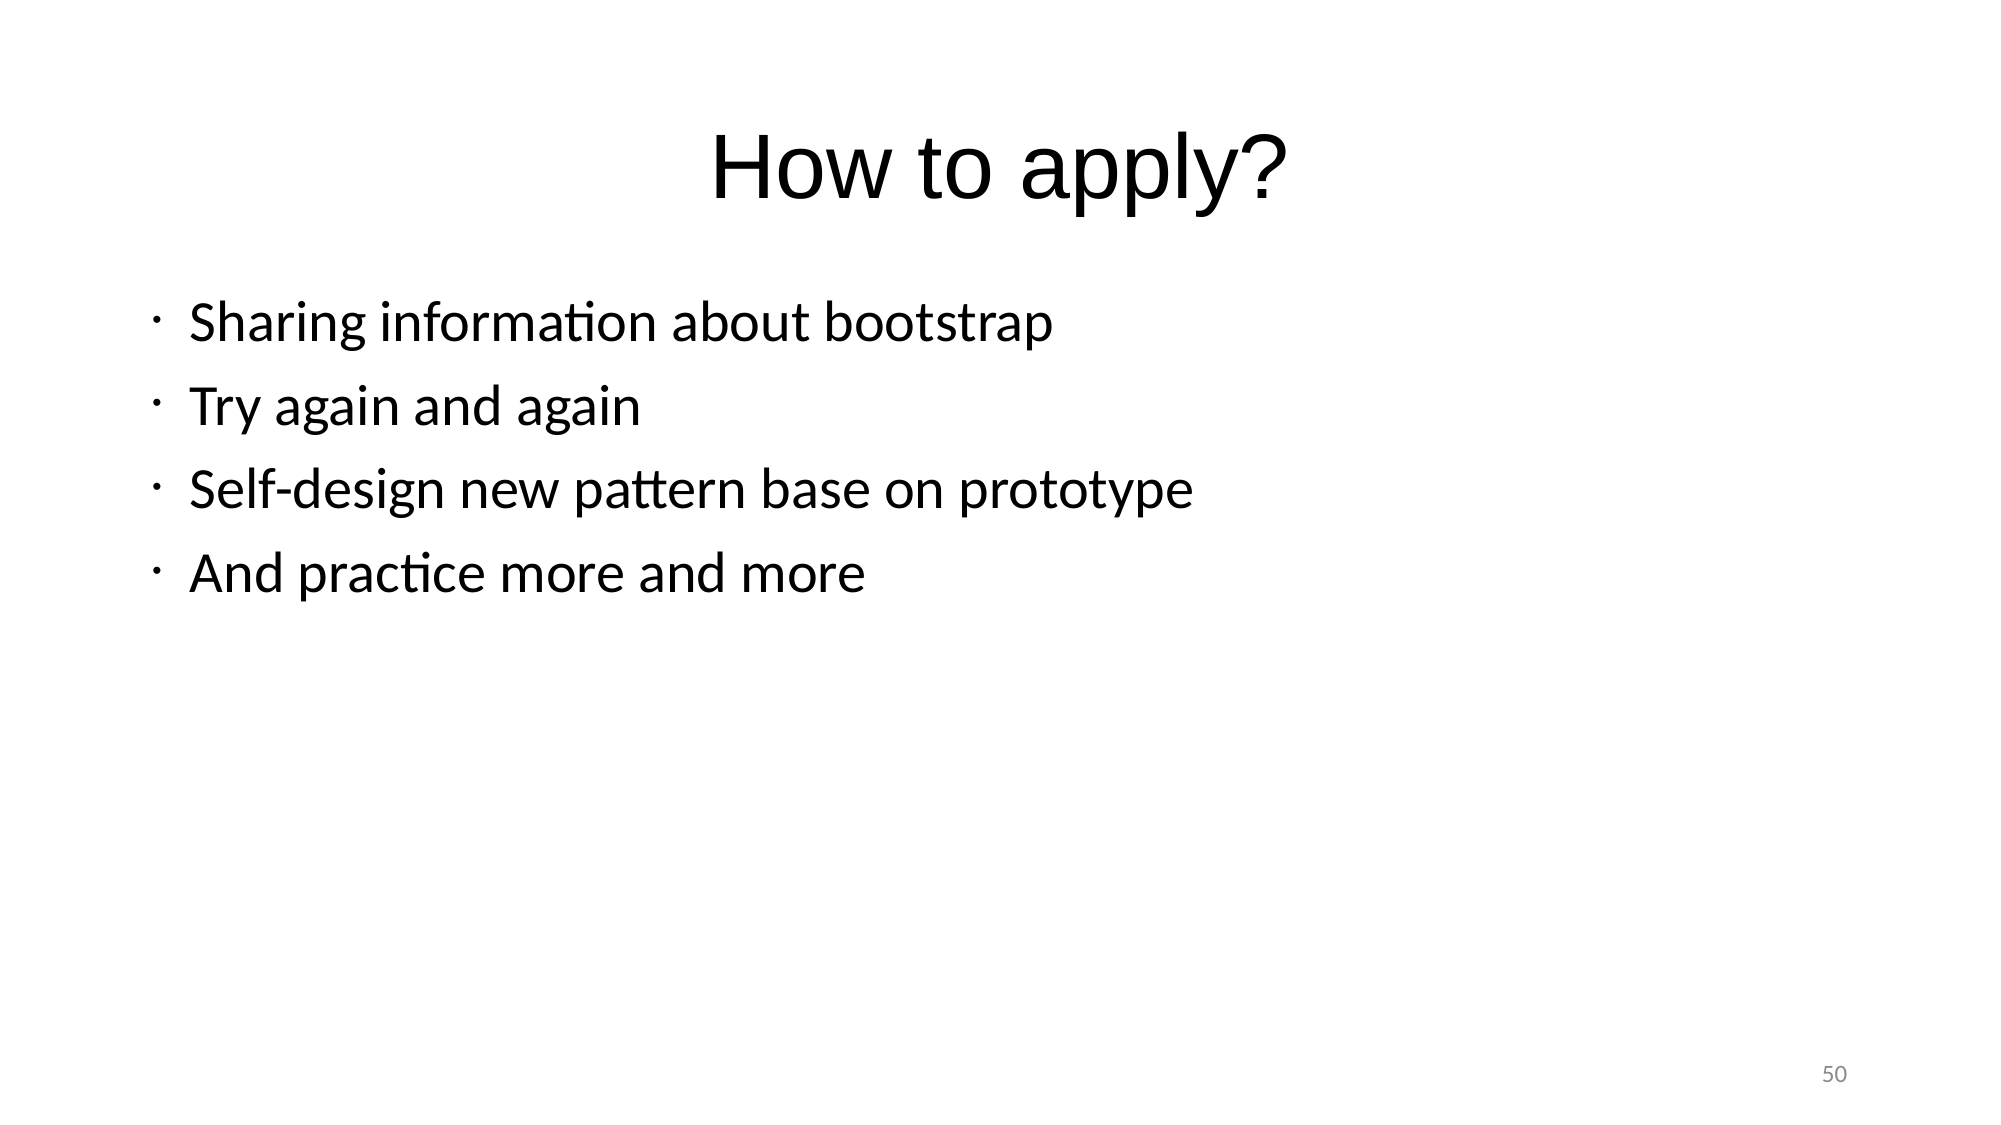

How to apply?
Sharing information about bootstrap
Try again and again
Self-design new pattern base on prototype
And practice more and more
50